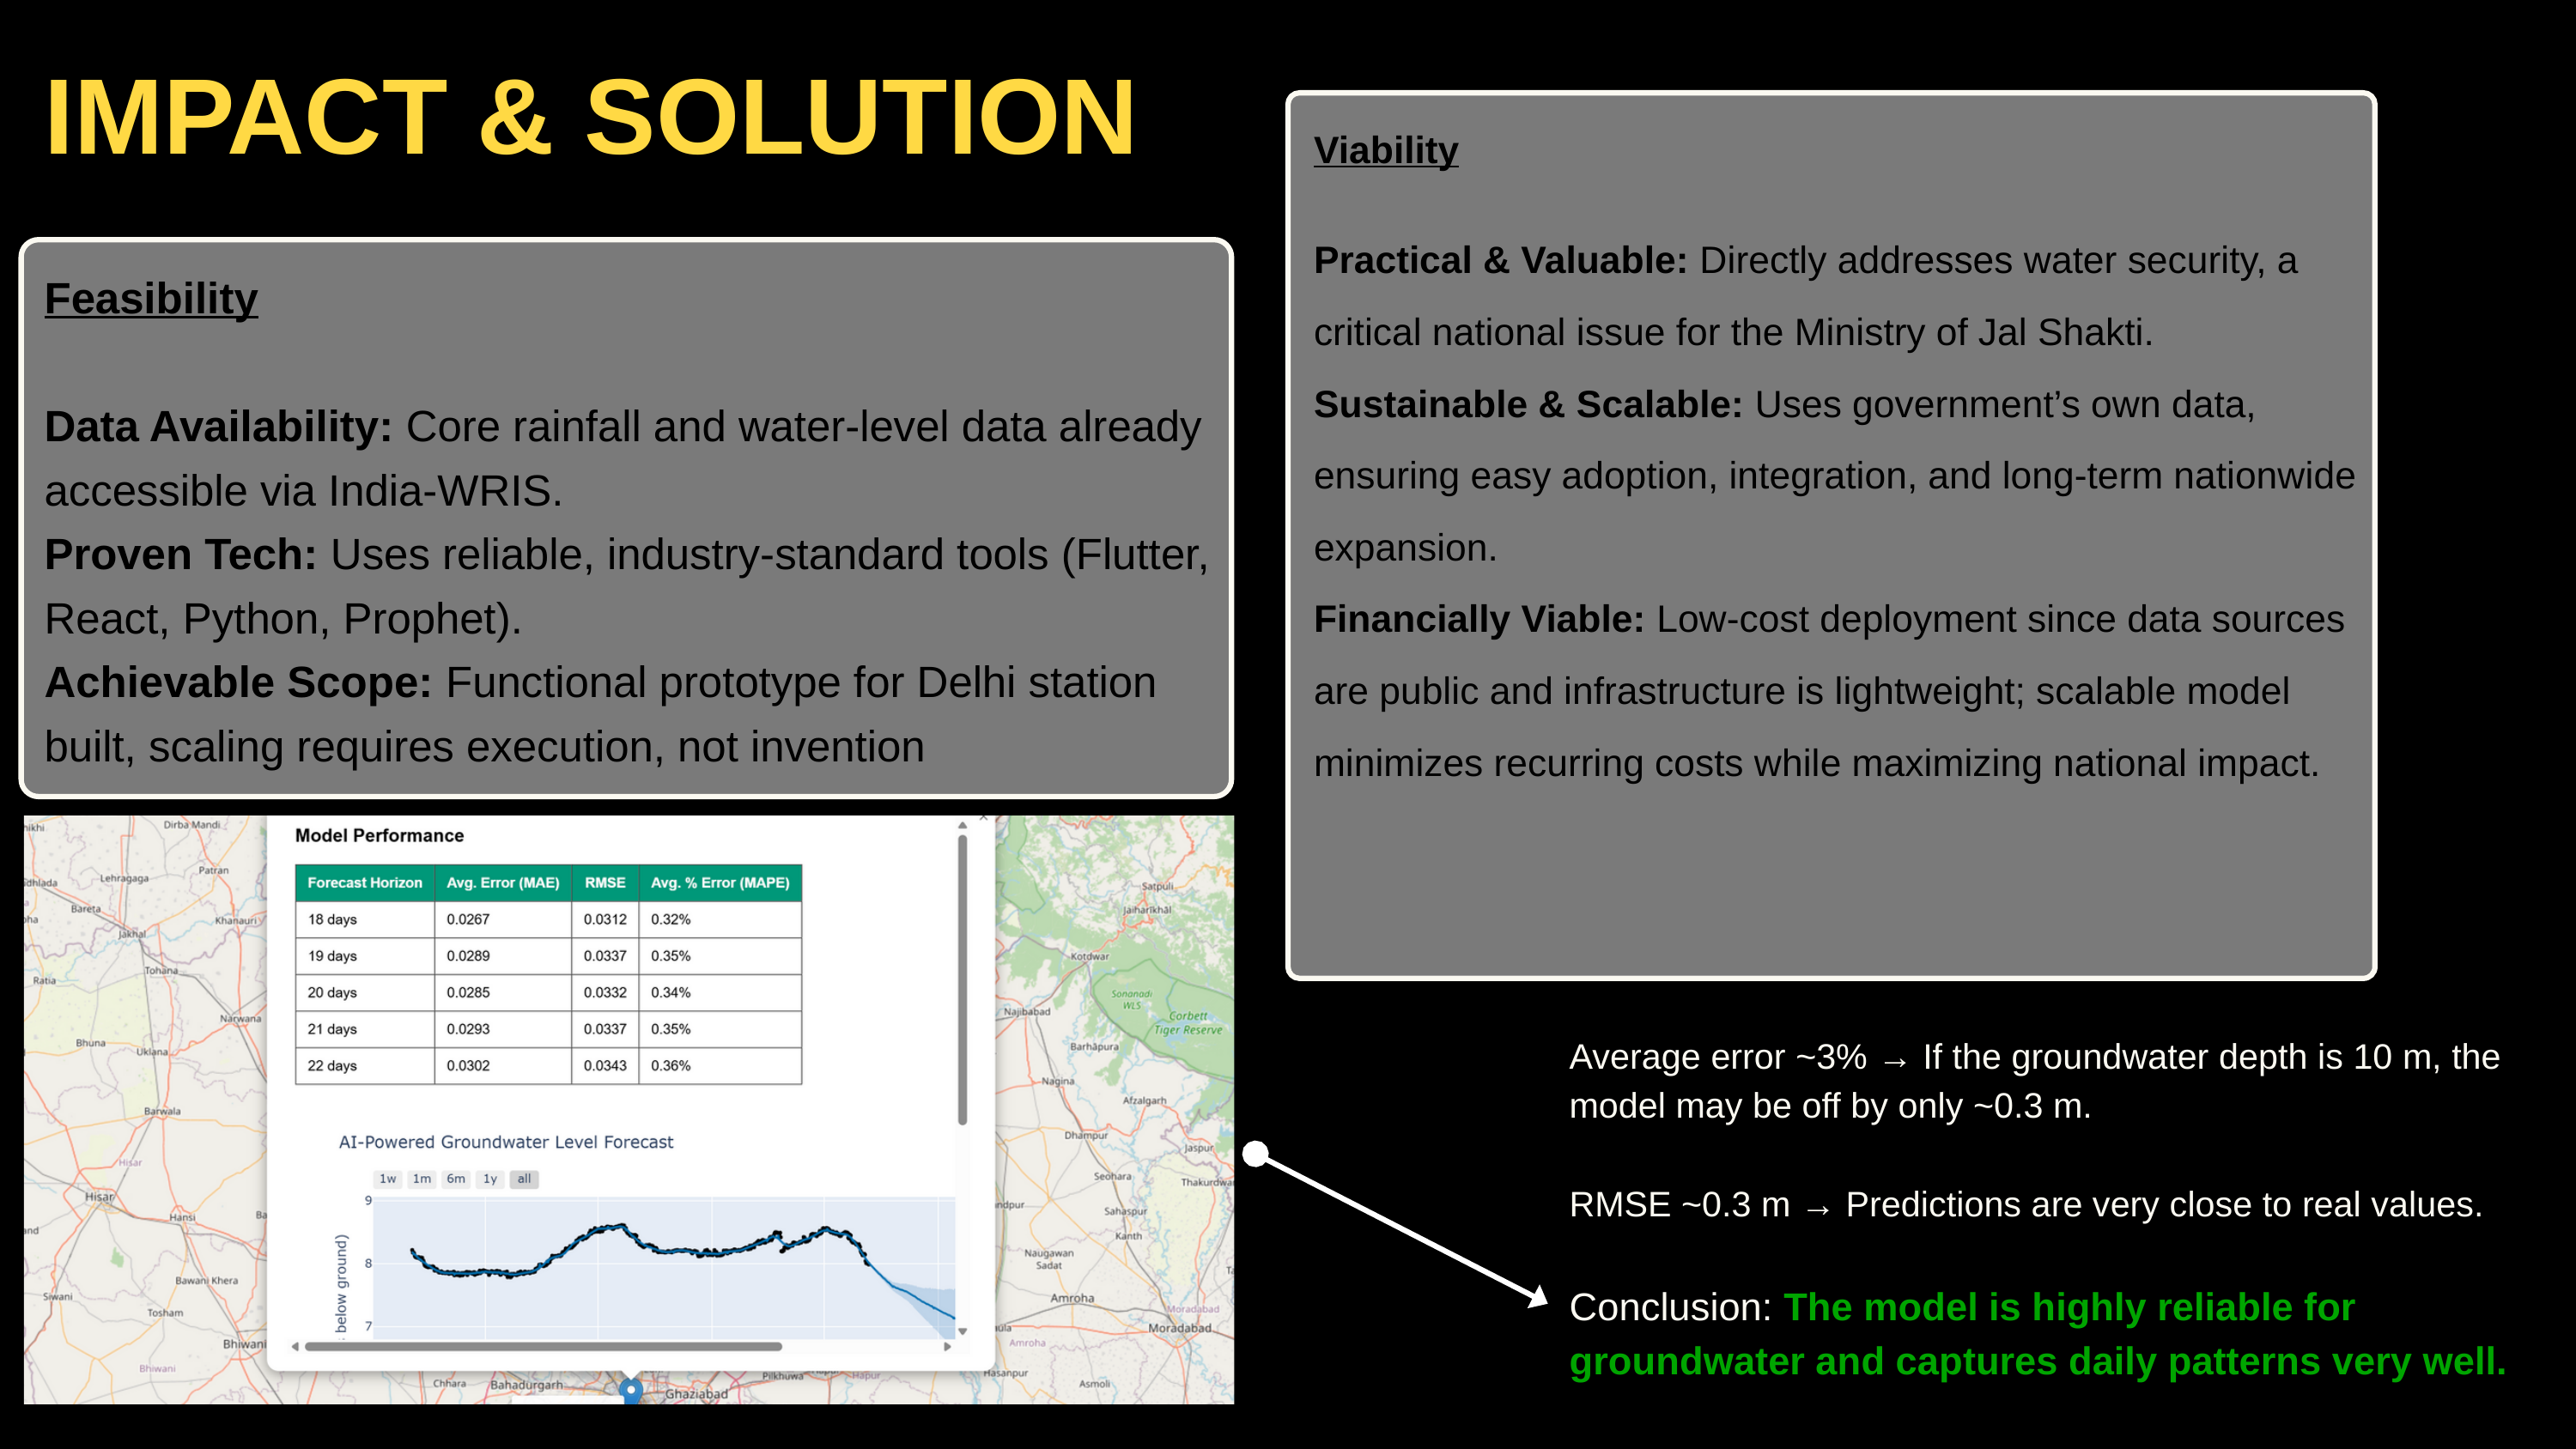

IMPACT & SOLUTION

Viability

Practical & Valuable: Directly addresses water security, a critical national issue for the Ministry of Jal Shakti.
Sustainable & Scalable: Uses government’s own data, ensuring easy adoption, integration, and long-term nationwide expansion.
Financially Viable: Low-cost deployment since data sources are public and infrastructure is lightweight; scalable model minimizes recurring costs while maximizing national impact.

Feasibility

Data Availability: Core rainfall and water-level data already accessible via India-WRIS.
Proven Tech: Uses reliable, industry-standard tools (Flutter, React, Python, Prophet).
Achievable Scope: Functional prototype for Delhi station built, scaling requires execution, not invention

Average error ~3% → If the groundwater depth is 10 m, the model may be off by only ~0.3 m.

RMSE ~0.3 m → Predictions are very close to real values.

Conclusion: The model is highly reliable for groundwater and captures daily patterns very well.